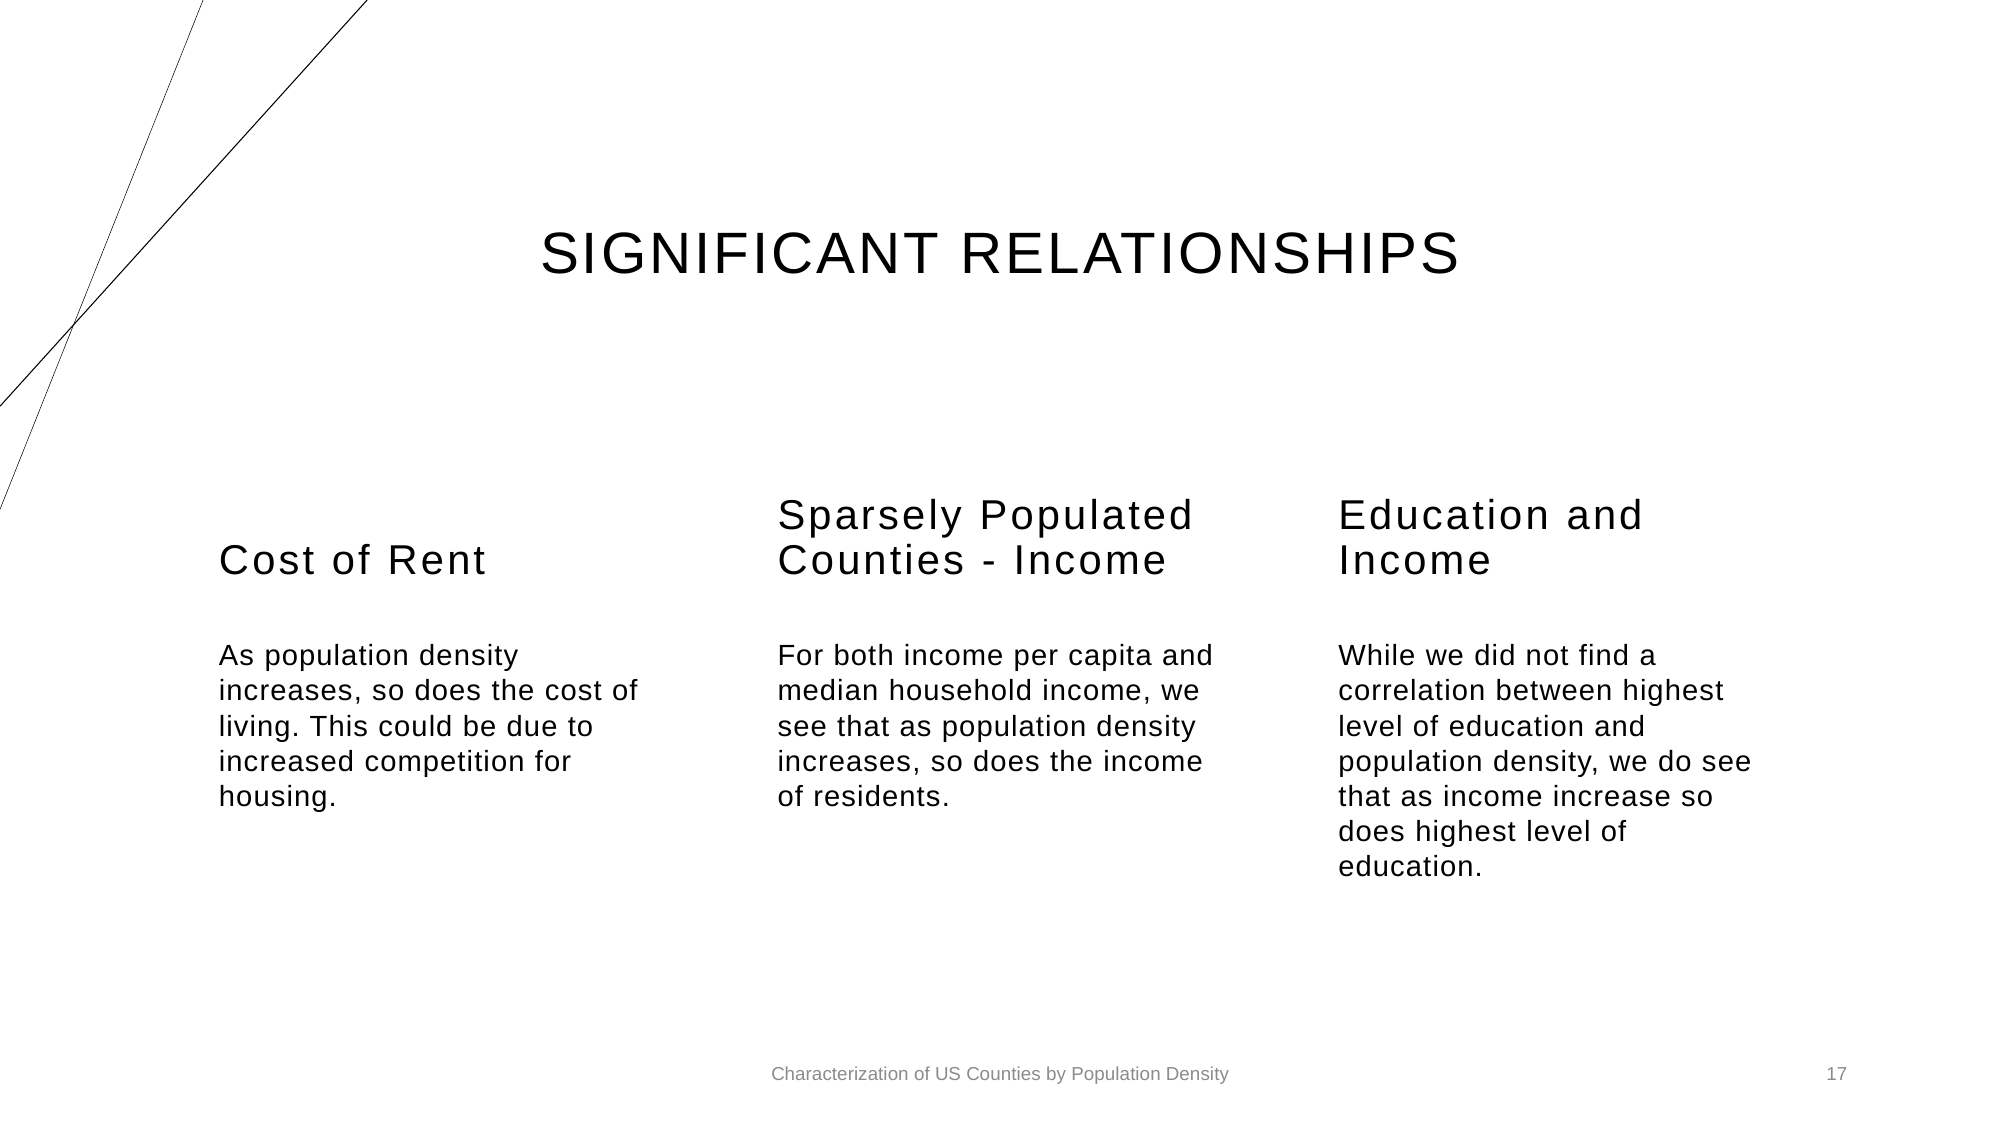

# Significant Relationships
Cost of Rent
Sparsely Populated Counties - Income
Education and Income
As population density increases, so does the cost of living. This could be due to increased competition for housing.
For both income per capita and median household income, we see that as population density increases, so does the income of residents.
While we did not find a correlation between highest level of education and population density, we do see that as income increase so does highest level of education.
Characterization of US Counties by Population Density
17